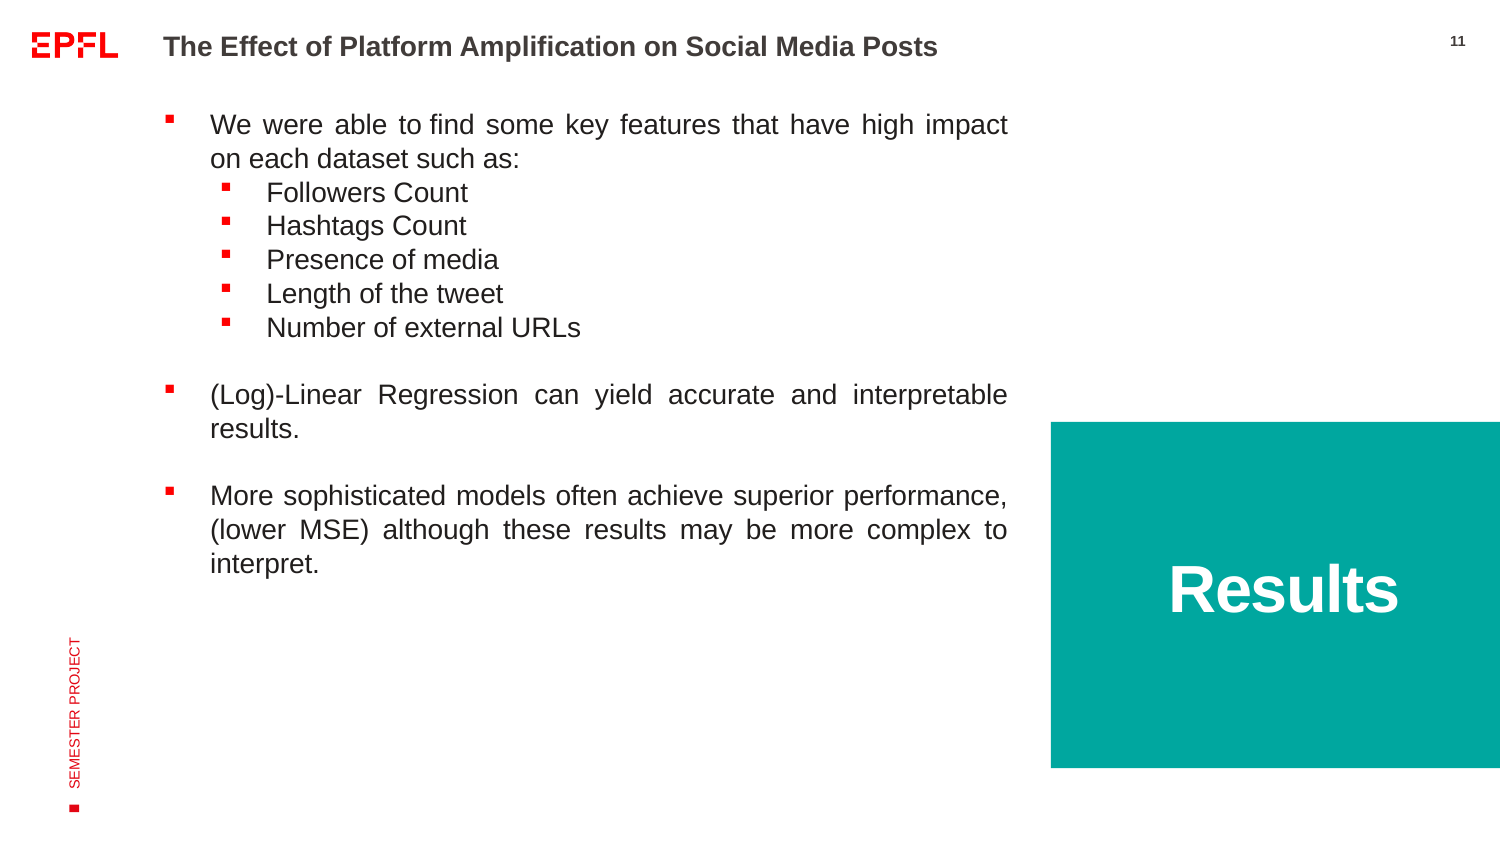

The Effect of Platform Amplification on Social Media Posts
11
We were able to find some key features that have high impact on each dataset such as:
Followers Count
Hashtags Count
Presence of media
Length of the tweet
Number of external URLs

(Log)-Linear Regression can yield accurate and interpretable results.

More sophisticated models often achieve superior performance, (lower MSE) although these results may be more complex to interpret.

# Results
SEMESTER PROJECT